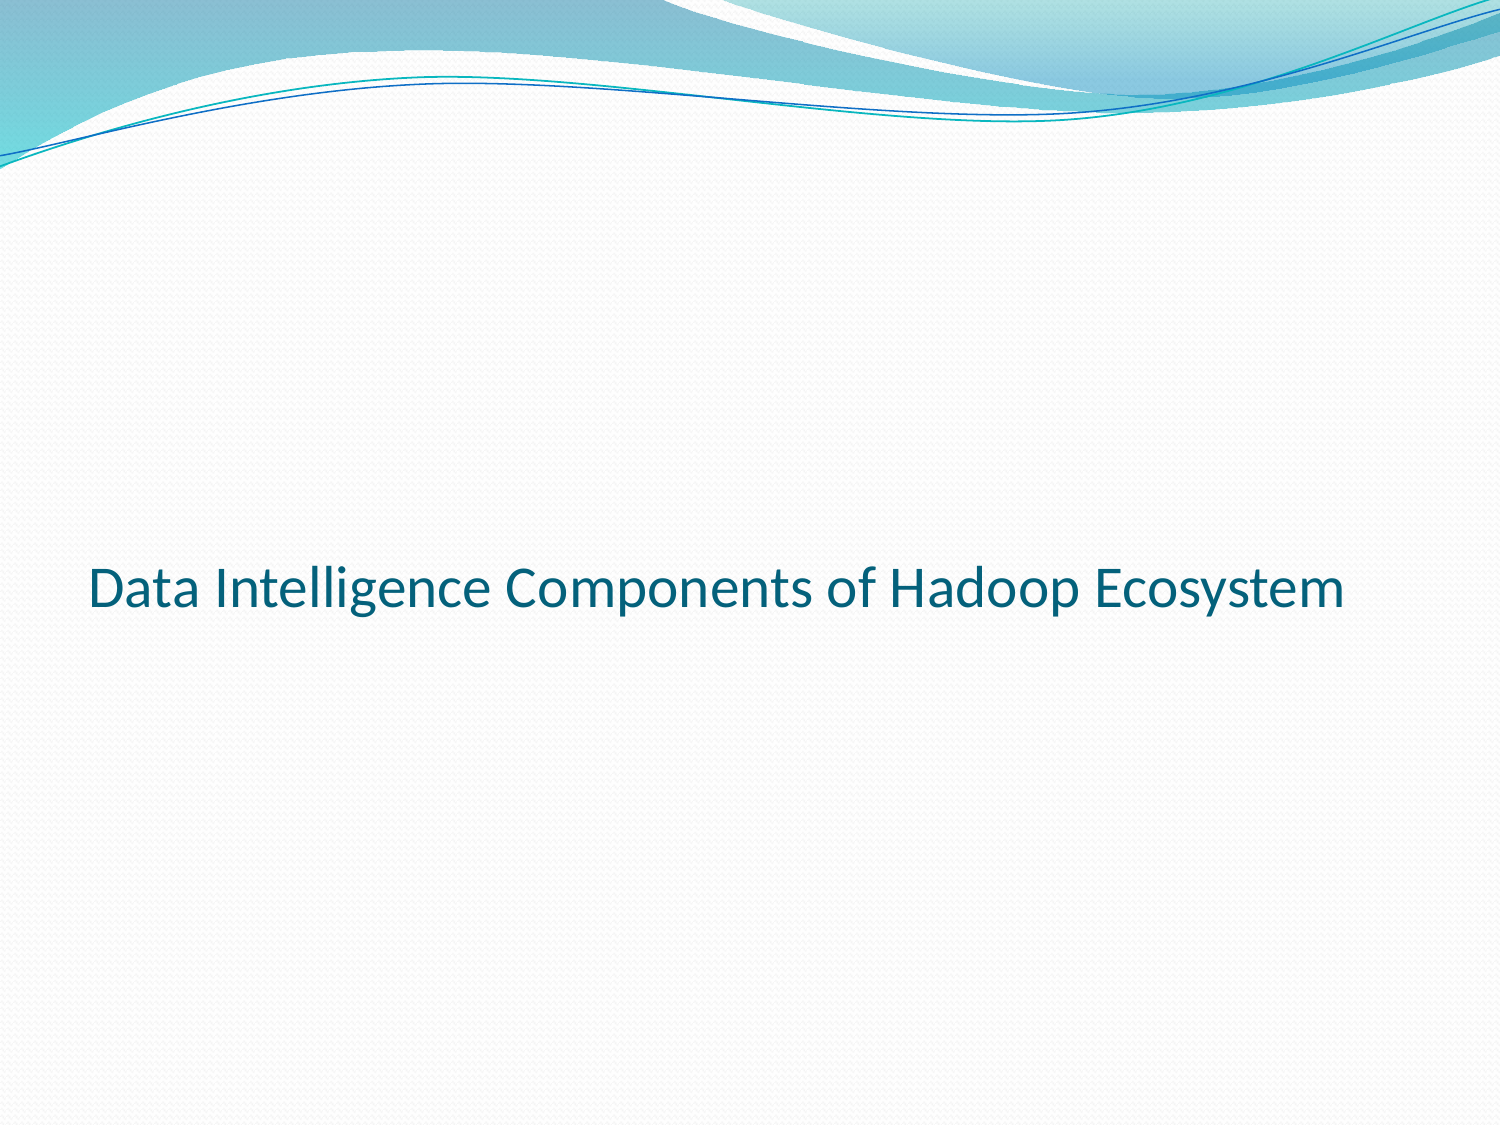

# Data Intelligence Components of Hadoop Ecosystem